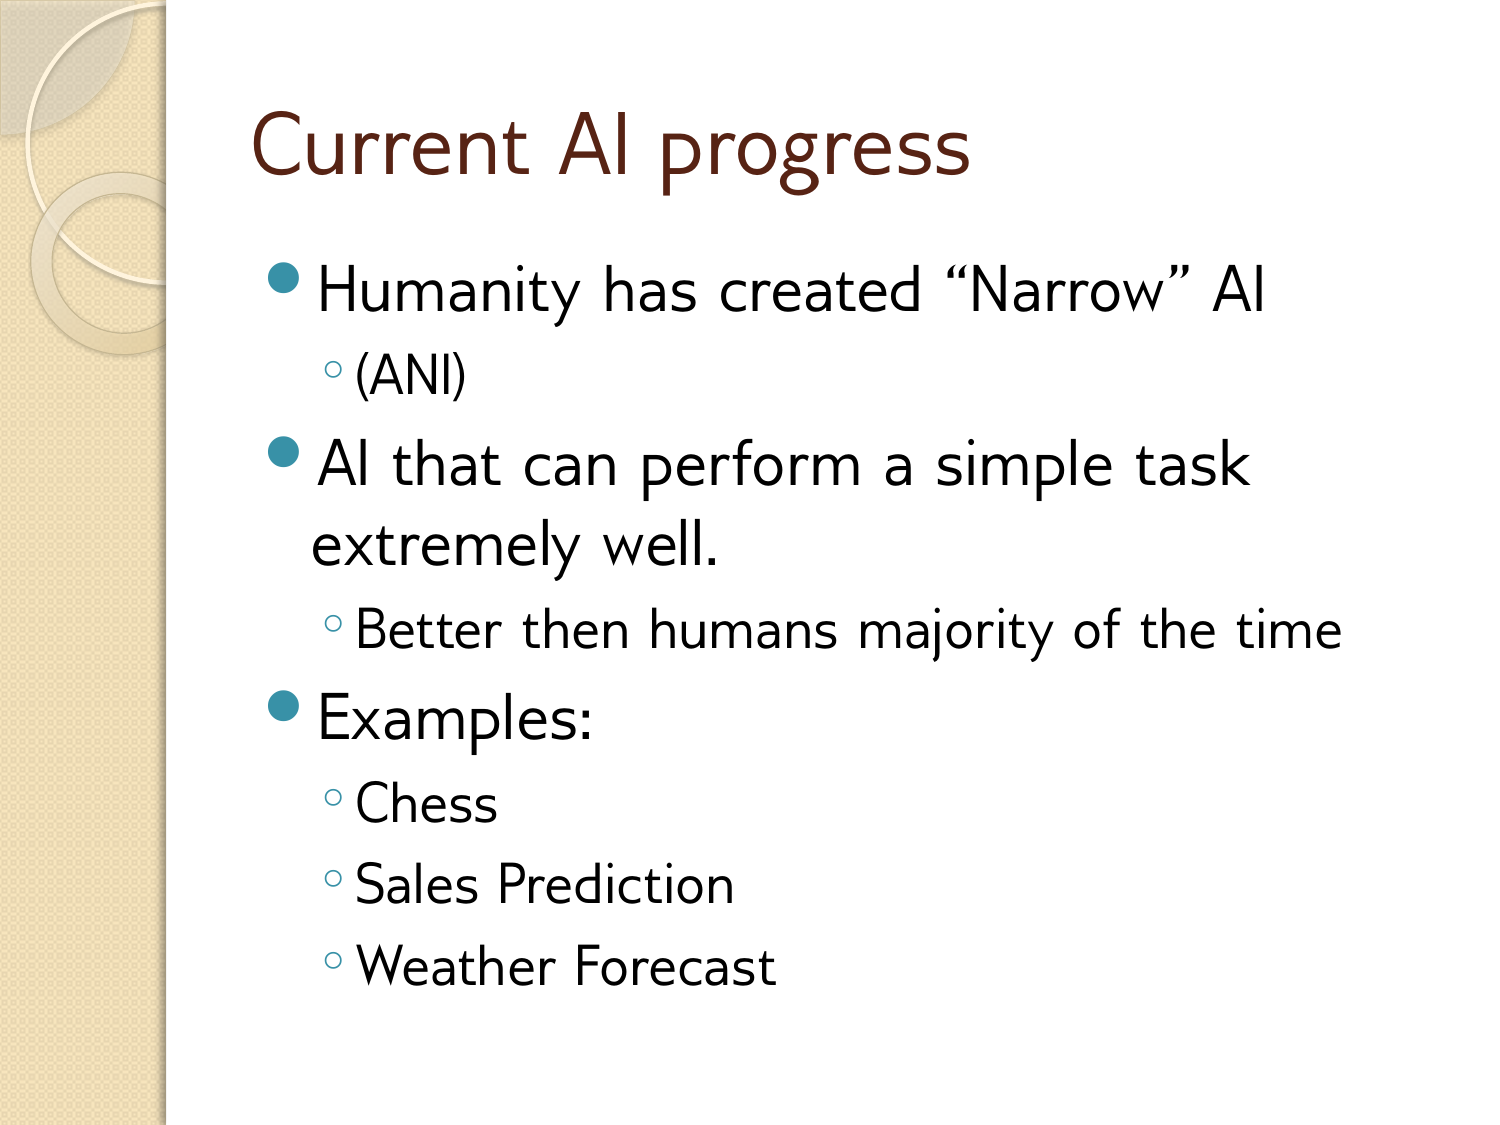

# Current AI progress
Humanity has created “Narrow” AI
(ANI)
AI that can perform a simple task extremely well.
Better then humans majority of the time
Examples:
Chess
Sales Prediction
Weather Forecast